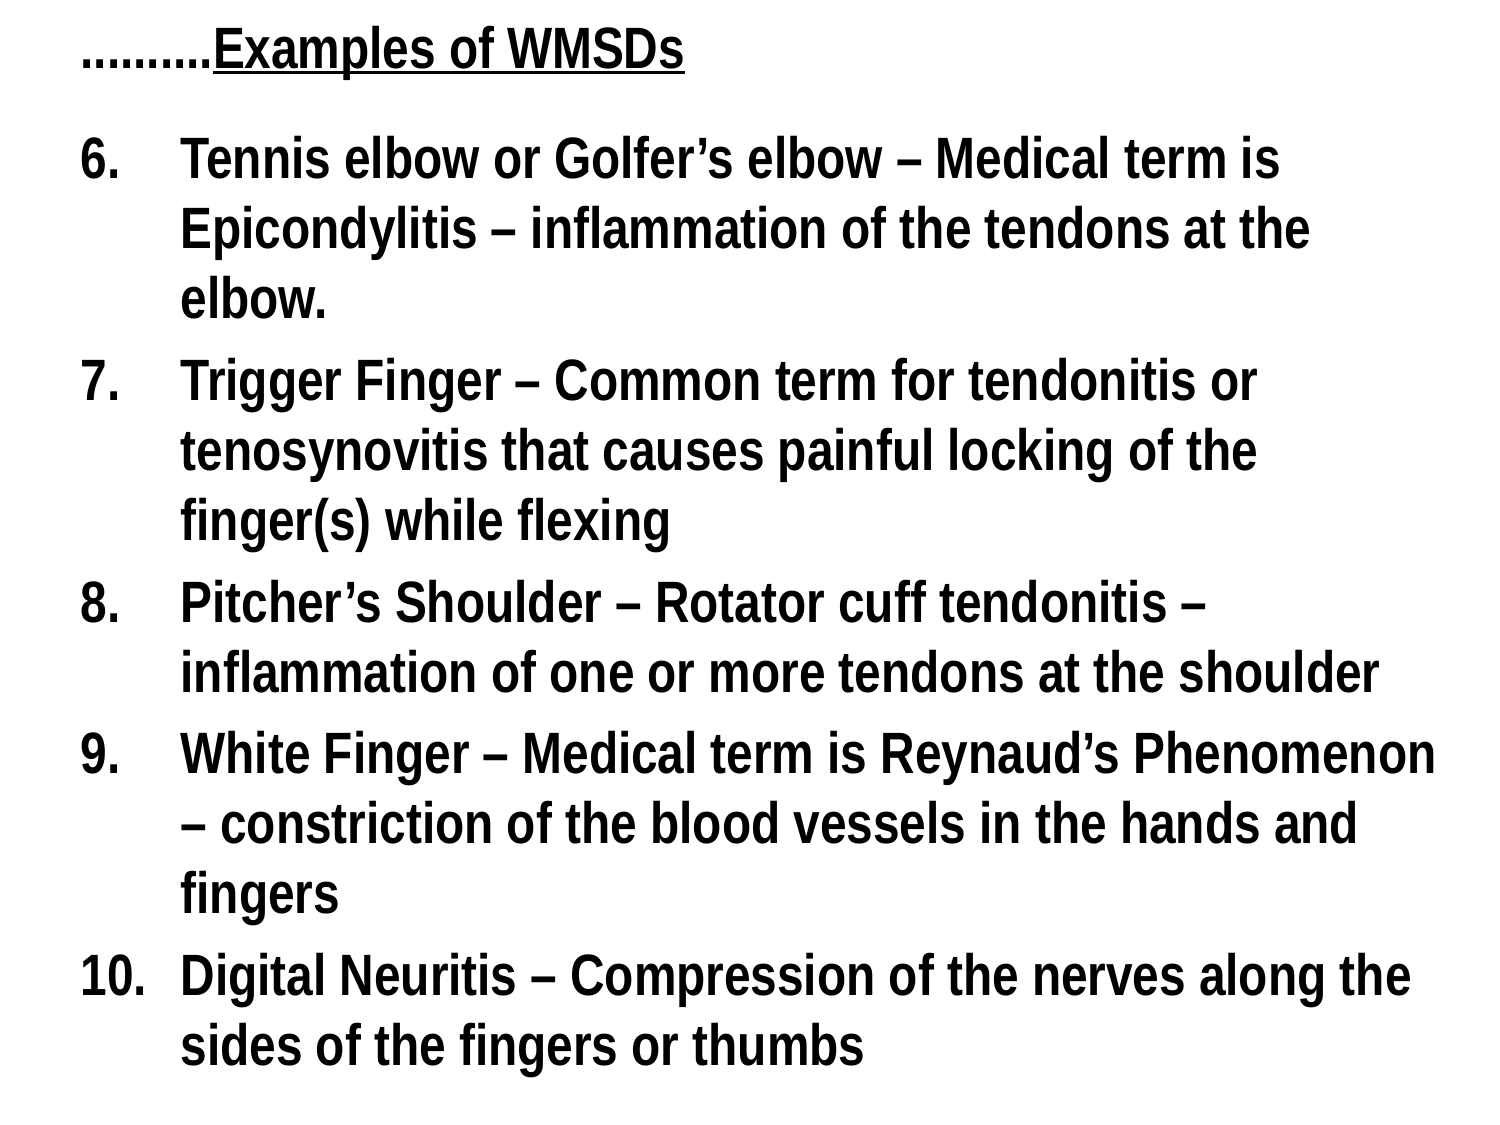

..........Examples of WMSDs

Tennis elbow or Golfer’s elbow – Medical term is Epicondylitis – inflammation of the tendons at the elbow.
Trigger Finger – Common term for tendonitis or tenosynovitis that causes painful locking of the finger(s) while flexing
Pitcher’s Shoulder – Rotator cuff tendonitis – inflammation of one or more tendons at the shoulder
White Finger – Medical term is Reynaud’s Phenomenon – constriction of the blood vessels in the hands and fingers
Digital Neuritis – Compression of the nerves along the sides of the fingers or thumbs